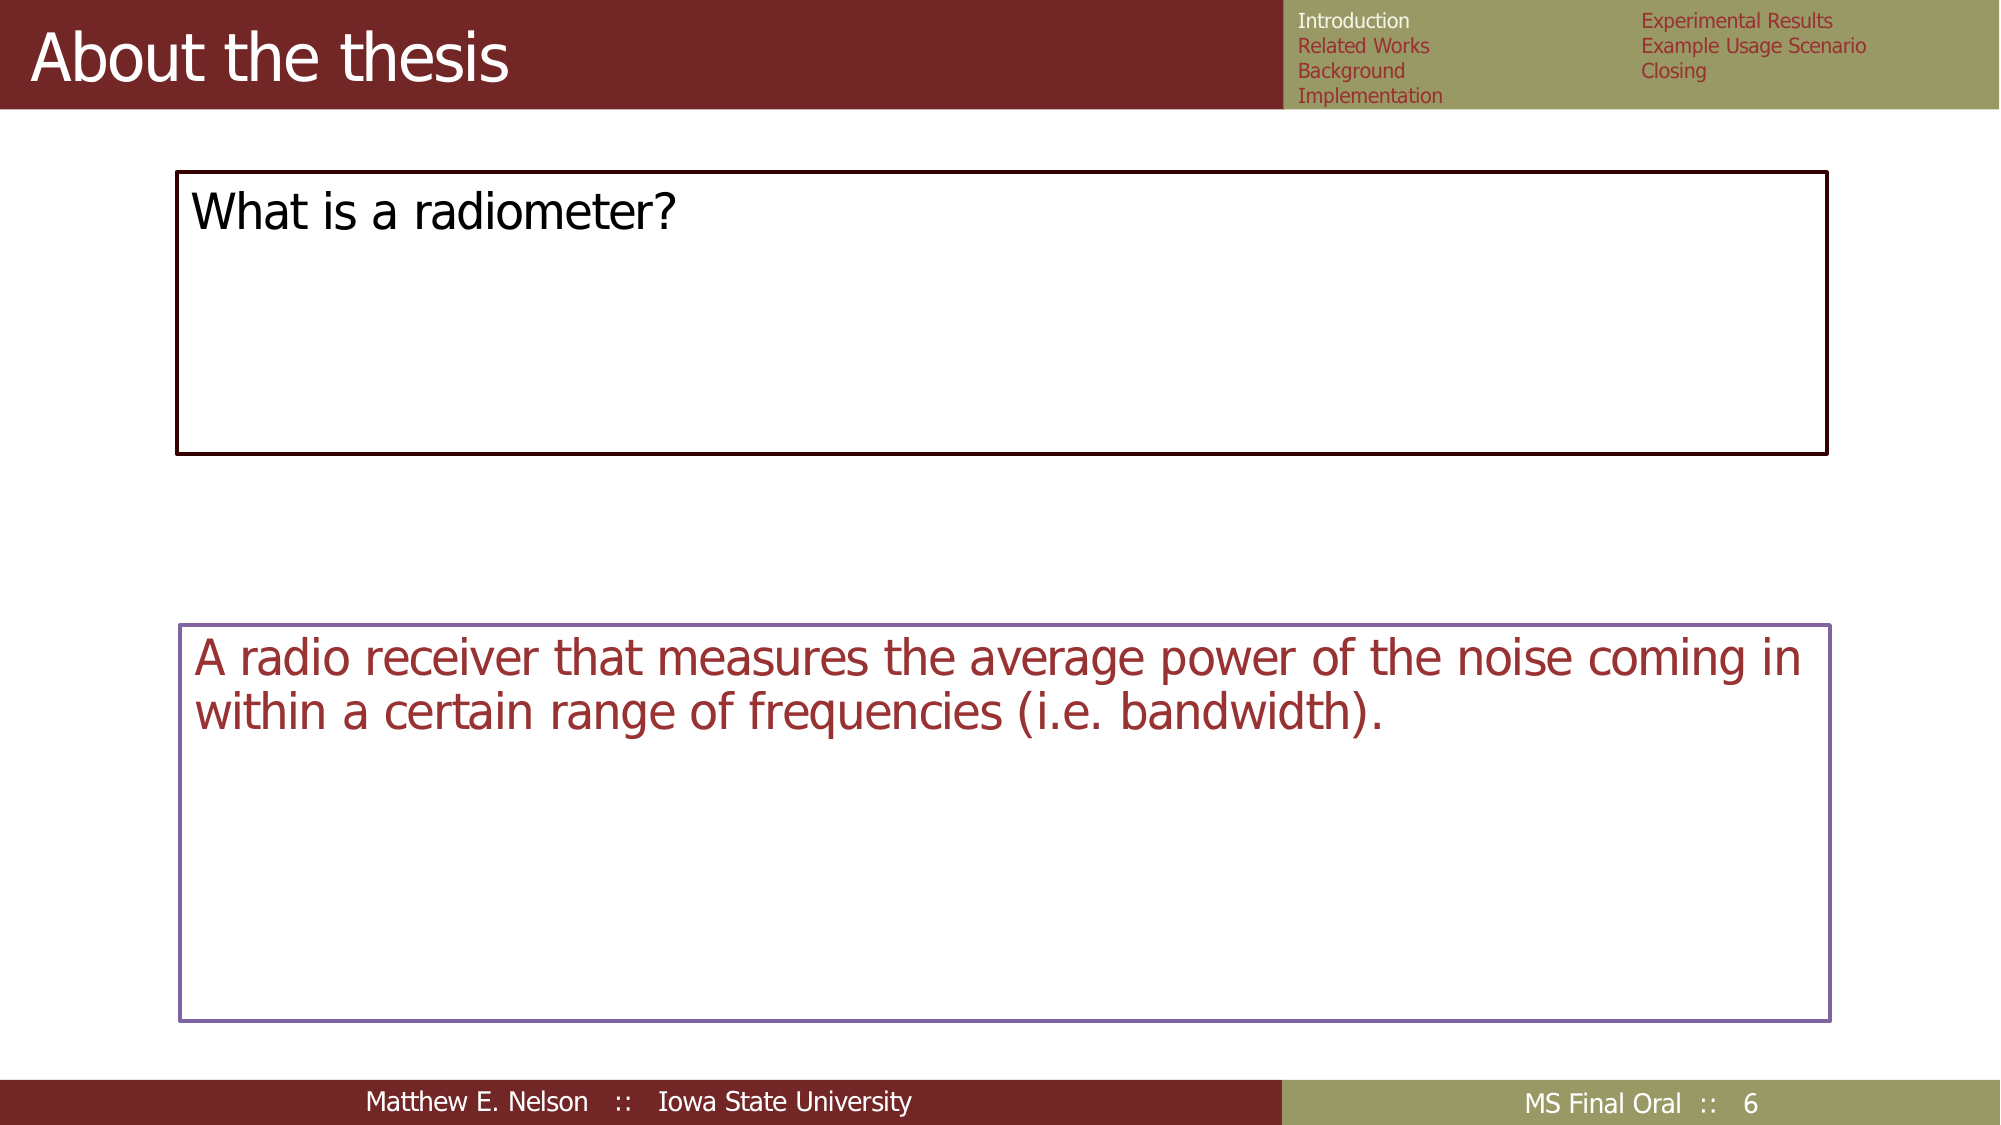

# About the thesis
Introduction
Related Works
Background
Implementation
Experimental Results
Example Usage Scenario
Closing
What is a radiometer?
A radio receiver that measures the average power of the noise coming in within a certain range of frequencies (i.e. bandwidth).